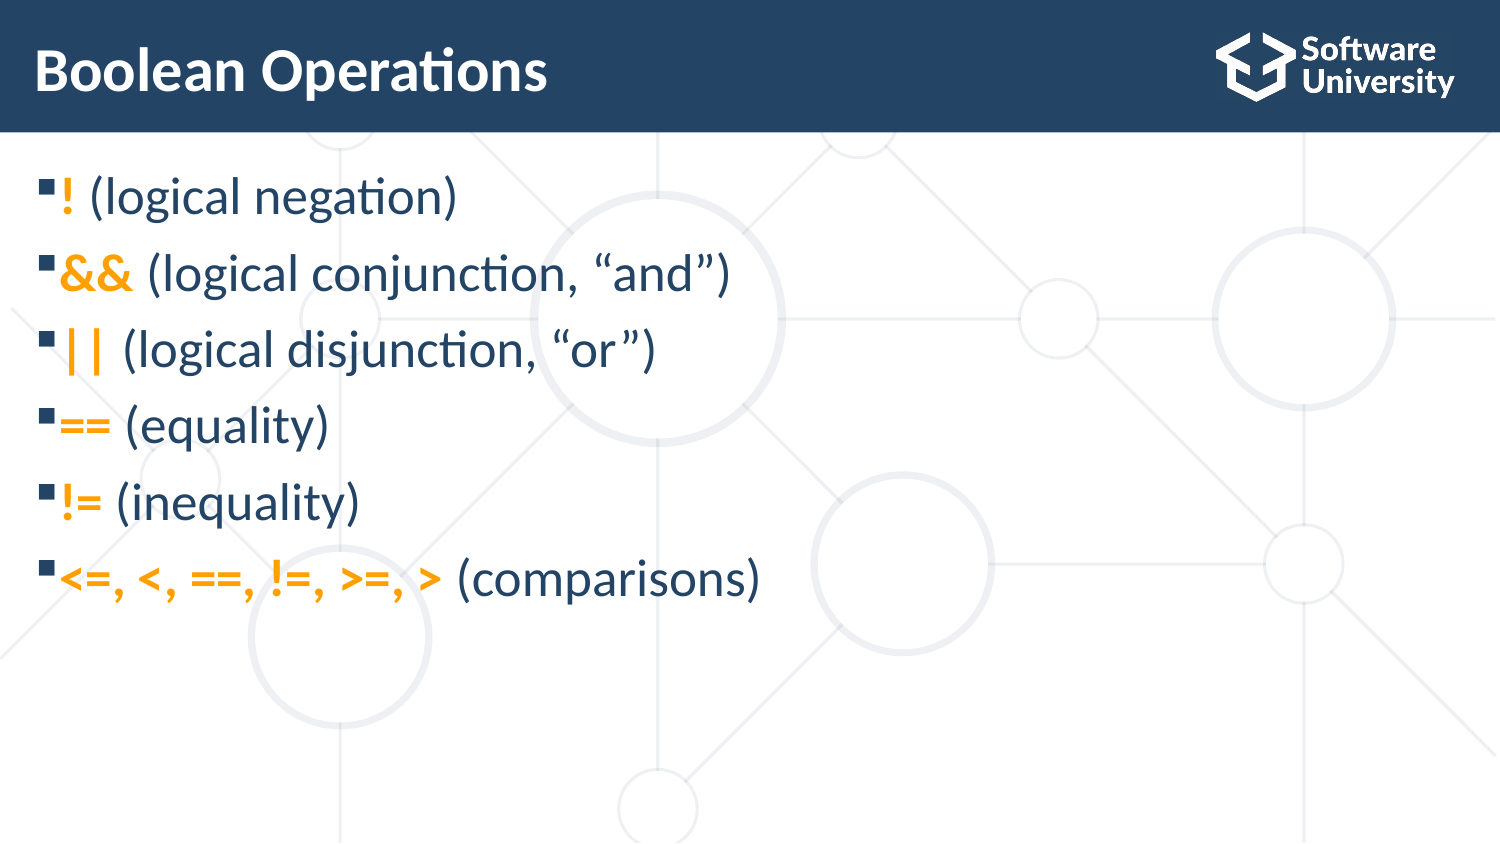

# Boolean Operations
! (logical negation)
&& (logical conjunction, “and”)
|| (logical disjunction, “or”)
== (equality)
!= (inequality)
<=, <, ==, !=, >=, > (comparisons)